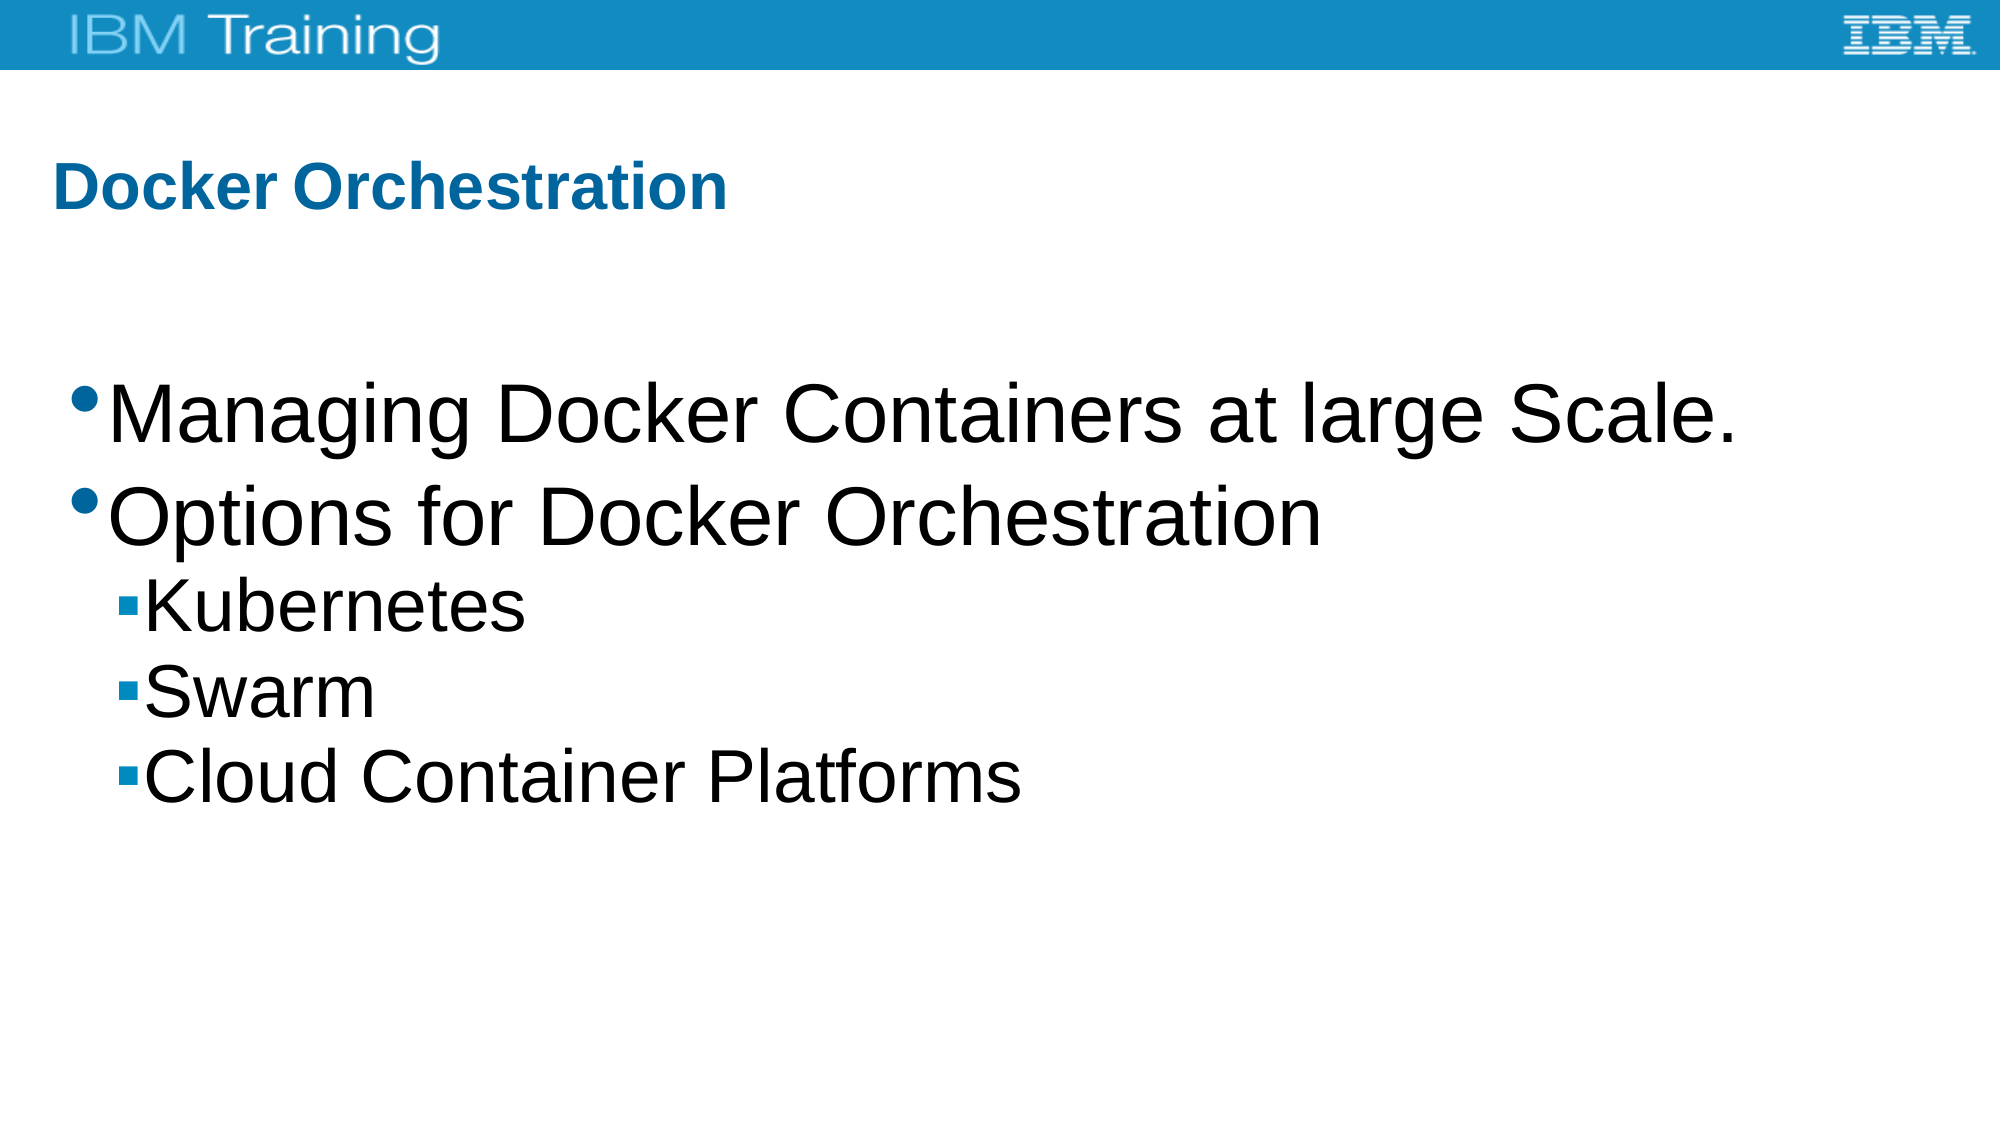

# Docker Orchestration
Managing Docker Containers at large Scale.
Options for Docker Orchestration
Kubernetes
Swarm
Cloud Container Platforms